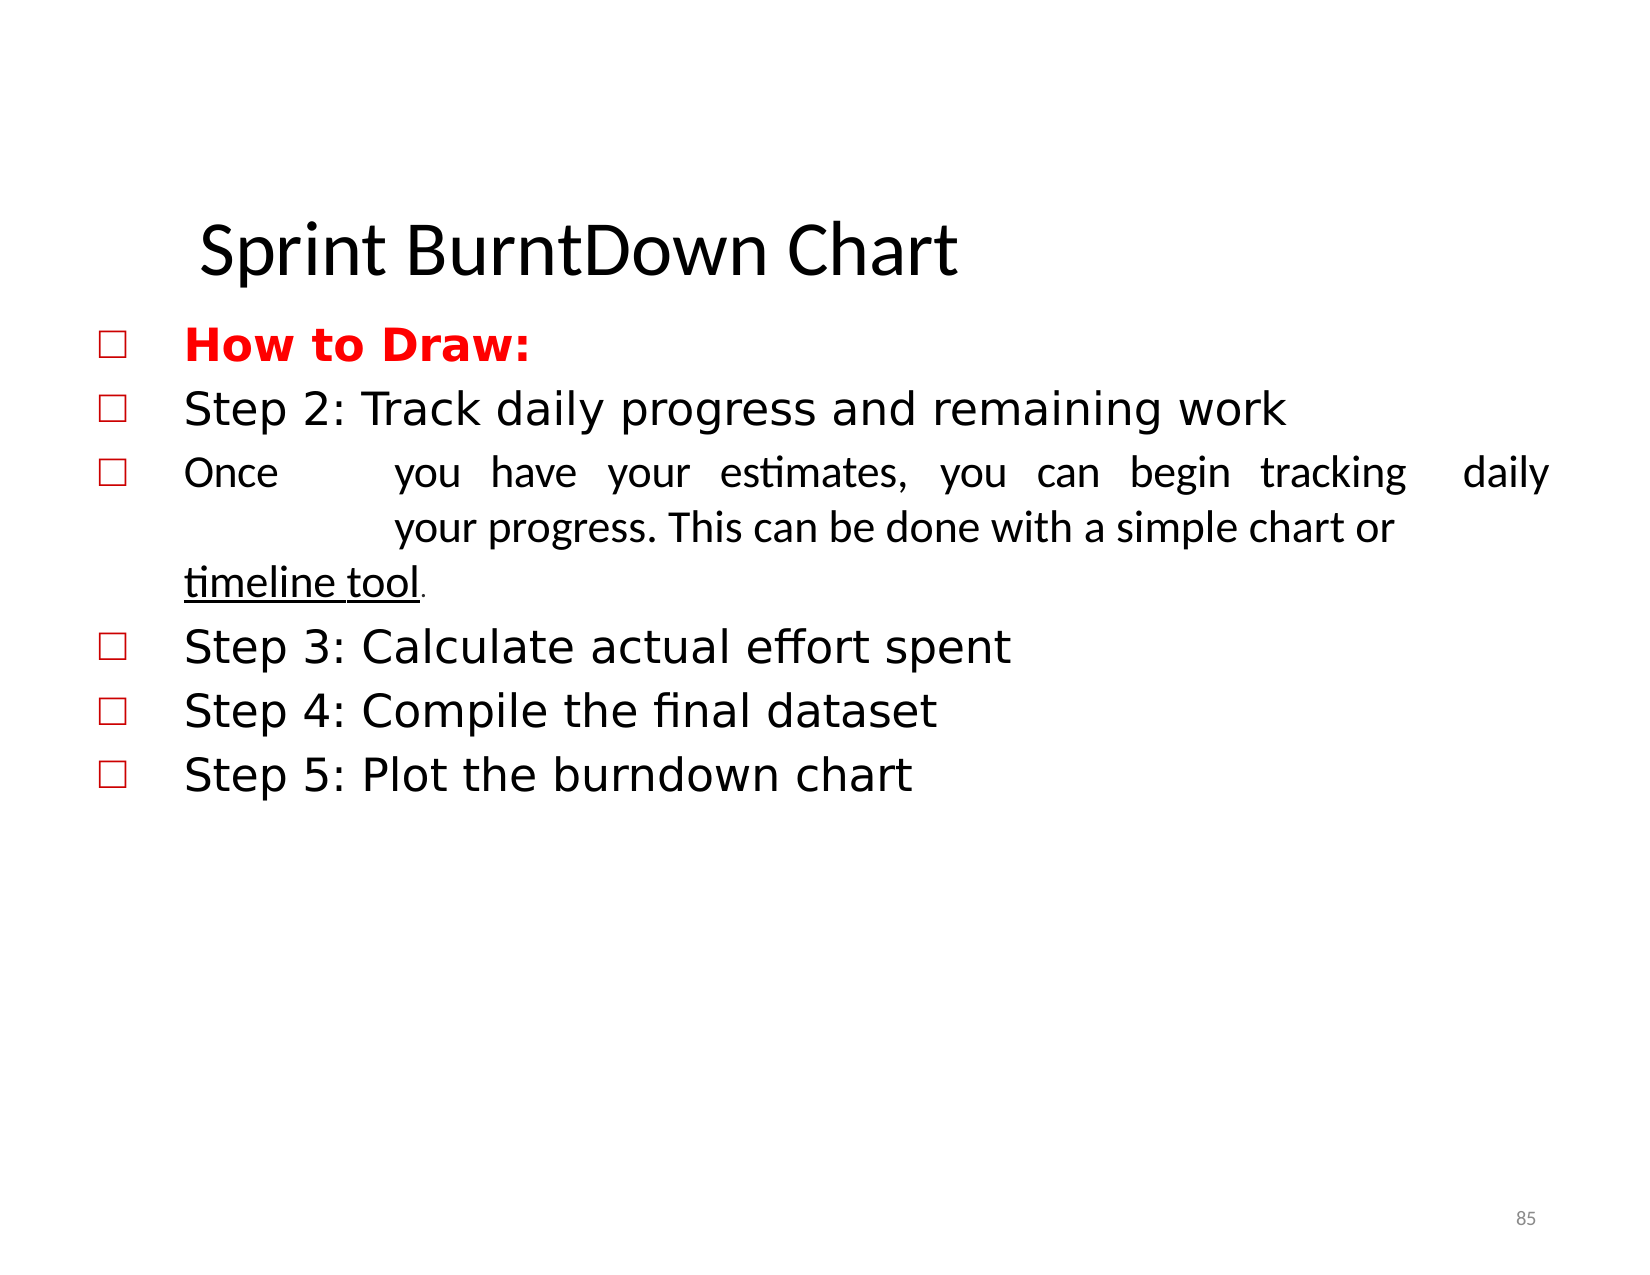

# Sprint BurntDown Chart
How to Draw:
Step 2: Track daily progress and remaining work
□
Once	you	have	your	estimates,	you	can	begin	tracking	your progress. This can be done with a simple chart or timeline tool.
Step 3: Calculate actual effort spent
Step 4: Compile the final dataset
Step 5: Plot the burndown chart
daily
85